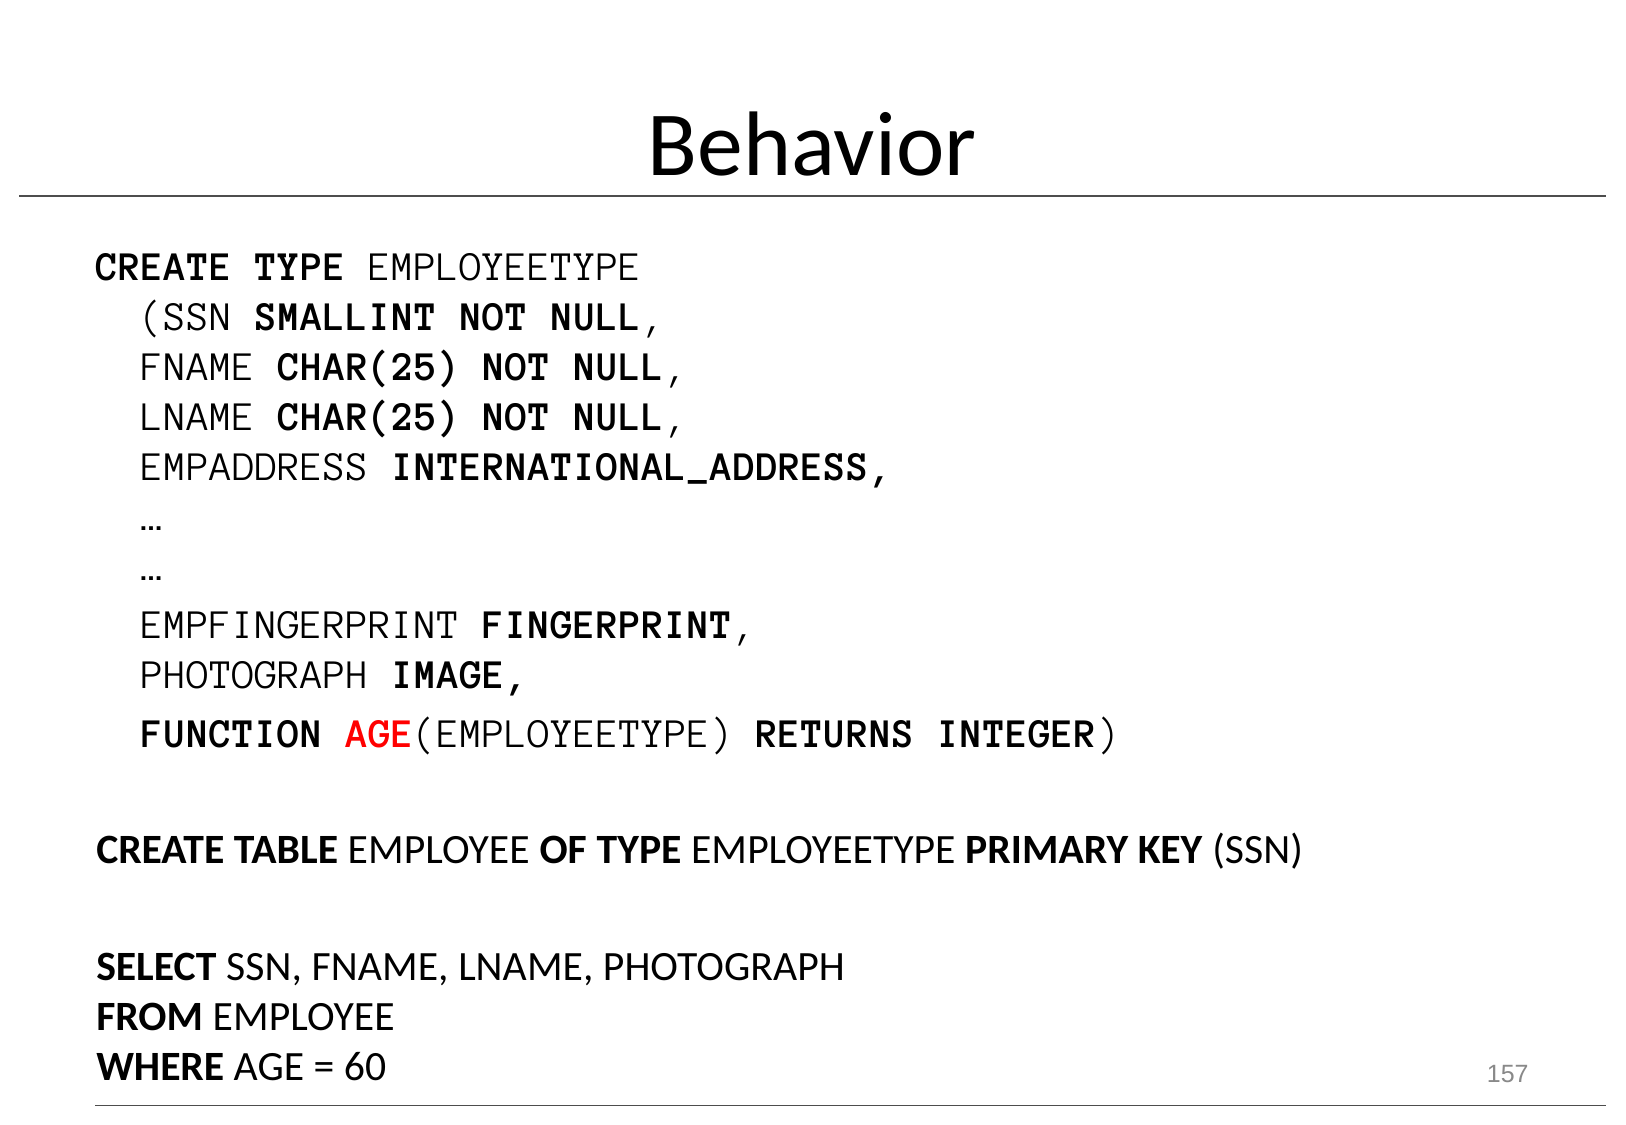

# Behavior
CREATE TYPE EMPLOYEETYPE
  (SSN SMALLINT NOT NULL,
  FNAME CHAR(25) NOT NULL,
  LNAME CHAR(25) NOT NULL,
  EMPADDRESS INTERNATIONAL_ADDRESS,
  …
  …
  EMPFINGERPRINT FINGERPRINT,
  PHOTOGRAPH IMAGE,
  FUNCTION AGE(EMPLOYEETYPE) RETURNS INTEGER)

CREATE TABLE EMPLOYEE OF TYPE EMPLOYEETYPE PRIMARY KEY (SSN)

SELECT SSN, FNAME, LNAME, PHOTOGRAPH
FROM EMPLOYEE
WHERE AGE = 60

157